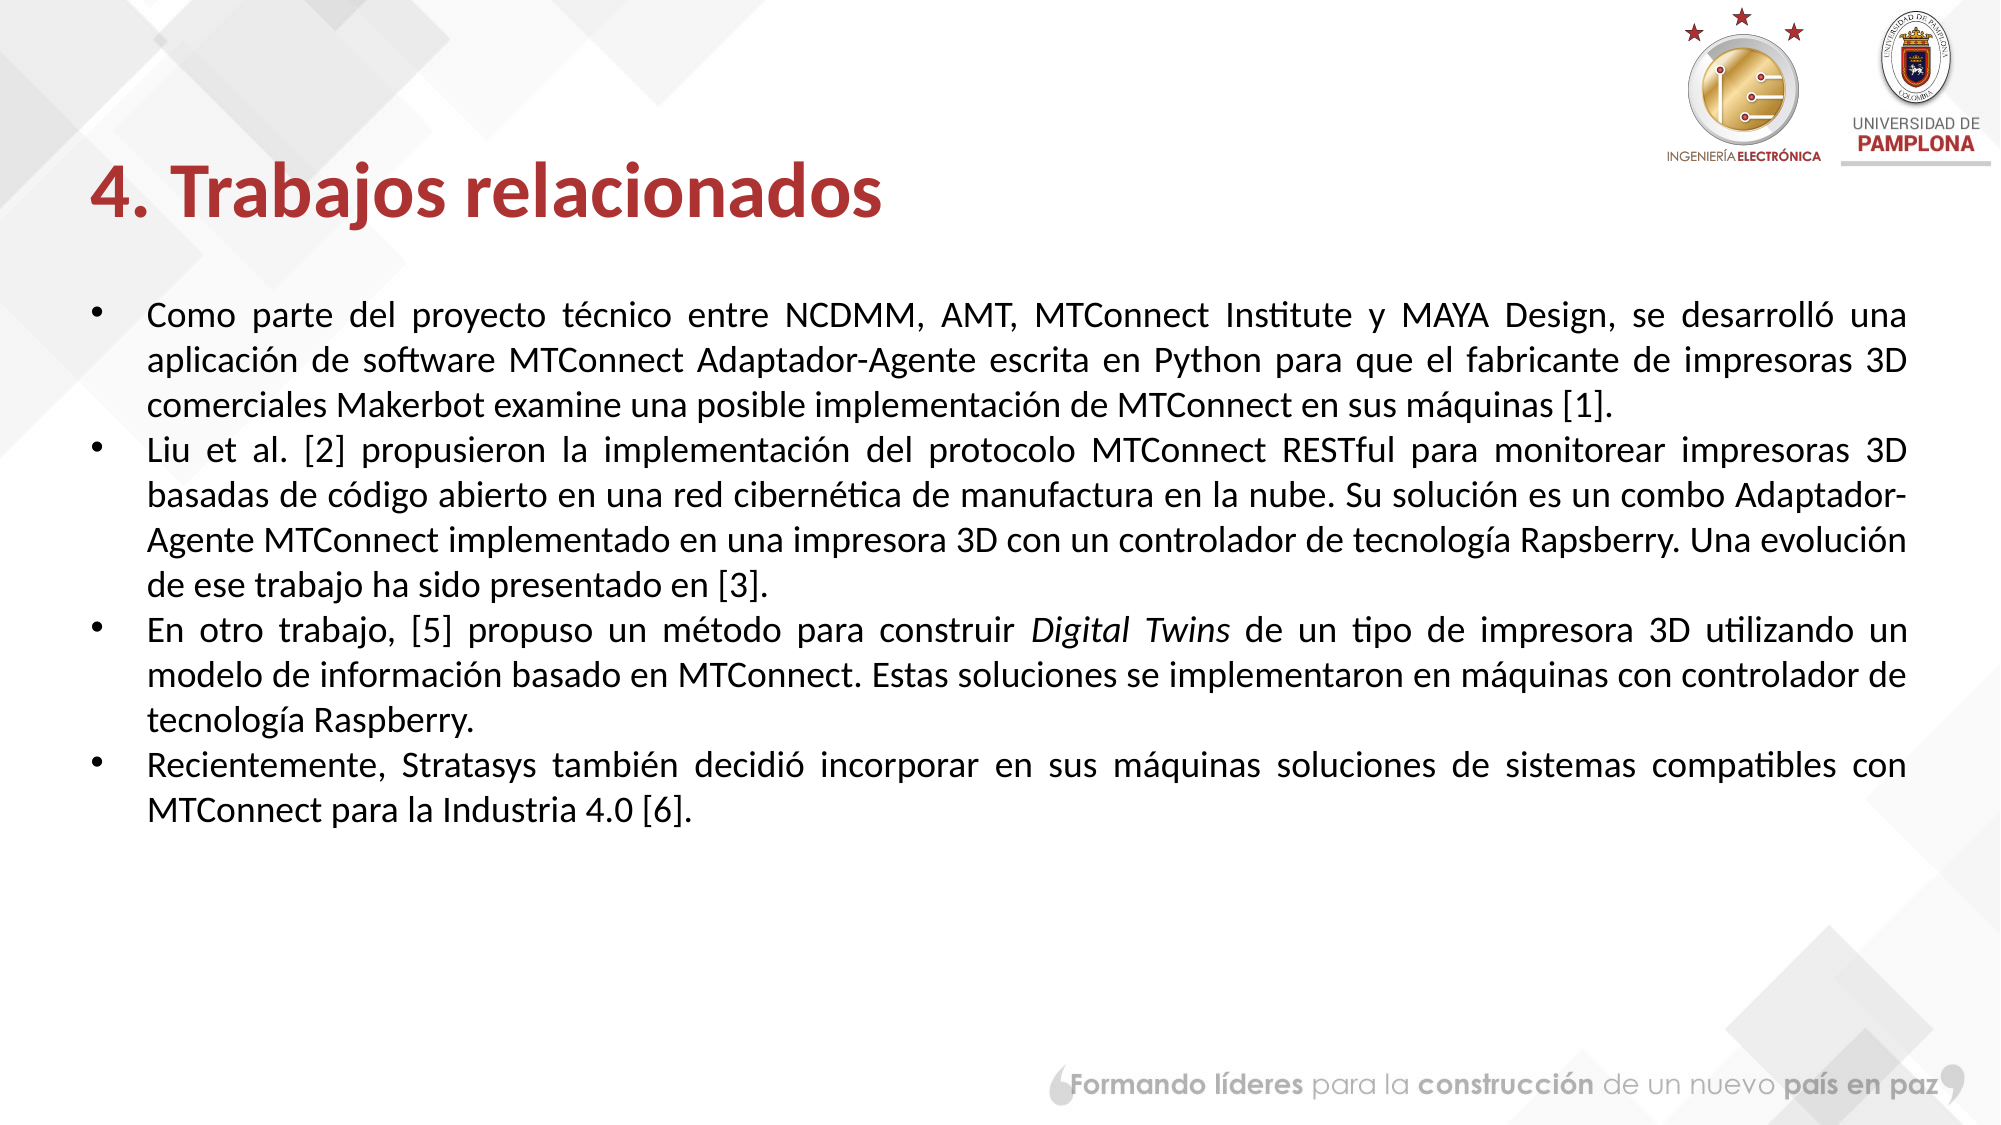

# 4. Trabajos relacionados
Como parte del proyecto técnico entre NCDMM, AMT, MTConnect Institute y MAYA Design, se desarrolló una aplicación de software MTConnect Adaptador-Agente escrita en Python para que el fabricante de impresoras 3D comerciales Makerbot examine una posible implementación de MTConnect en sus máquinas [1].
Liu et al. [2] propusieron la implementación del protocolo MTConnect RESTful para monitorear impresoras 3D basadas de código abierto en una red cibernética de manufactura en la nube. Su solución es un combo Adaptador-Agente MTConnect implementado en una impresora 3D con un controlador de tecnología Rapsberry. Una evolución de ese trabajo ha sido presentado en [3].
En otro trabajo, [5] propuso un método para construir Digital Twins de un tipo de impresora 3D utilizando un modelo de información basado en MTConnect. Estas soluciones se implementaron en máquinas con controlador de tecnología Raspberry.
Recientemente, Stratasys también decidió incorporar en sus máquinas soluciones de sistemas compatibles con MTConnect para la Industria 4.0 [6].